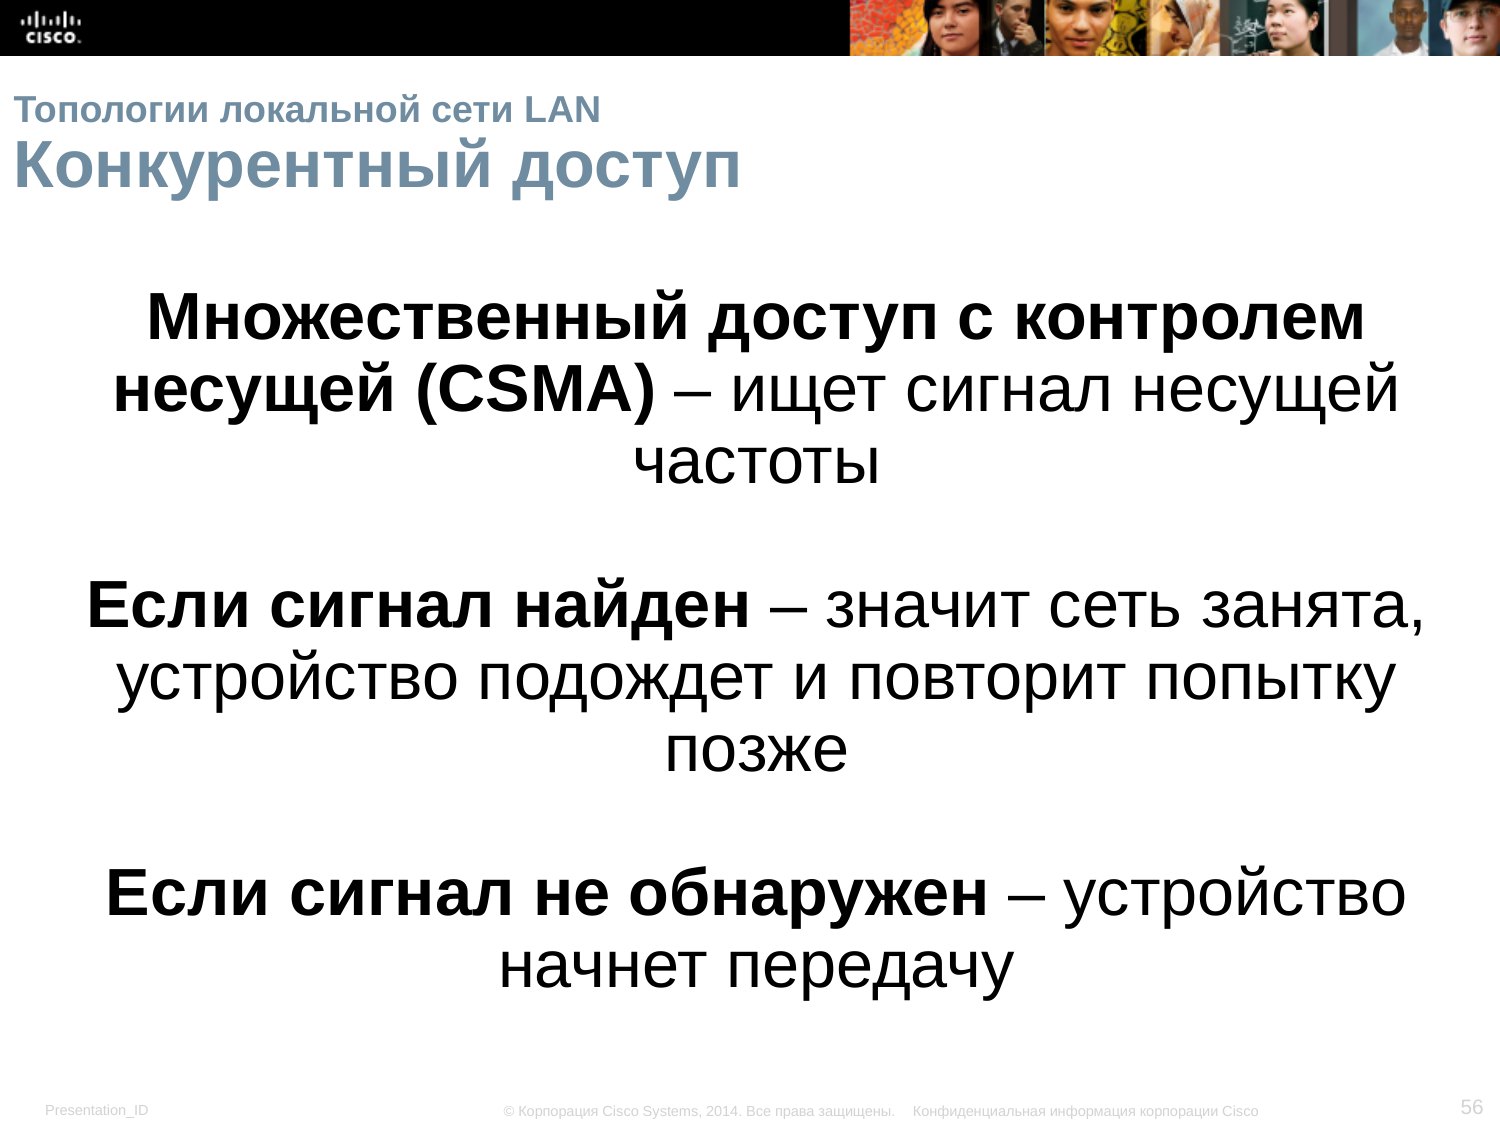

# Топологии локальной сети LAN Конкурентный доступ
Множественный доступ с контролем несущей (CSMA) – ищет сигнал несущей частоты

Если сигнал найден – значит сеть занята, устройство подождет и повторит попытку позже

Если сигнал не обнаружен – устройство начнет передачу